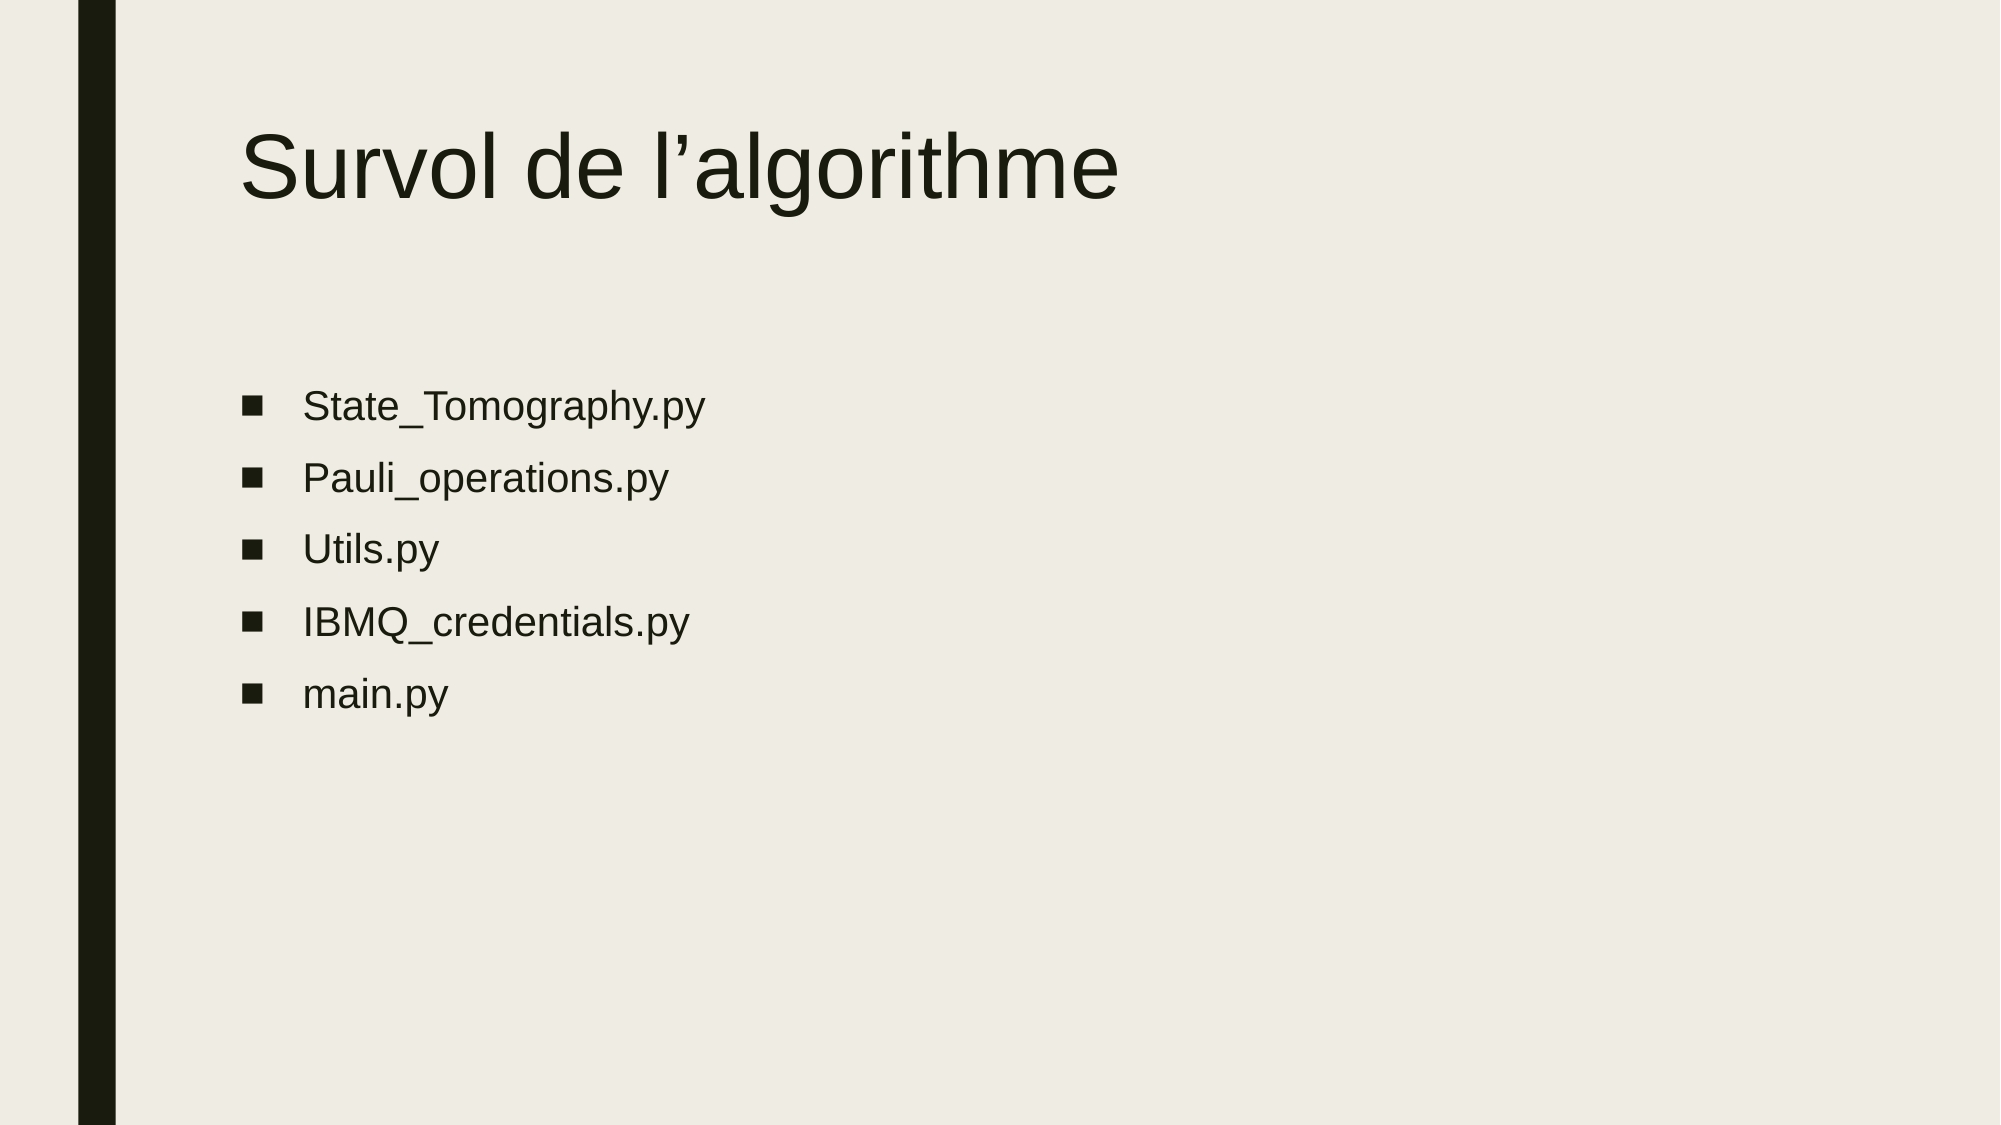

# Survol de l’algorithme
State_Tomography.py
Pauli_operations.py
Utils.py
IBMQ_credentials.py
main.py